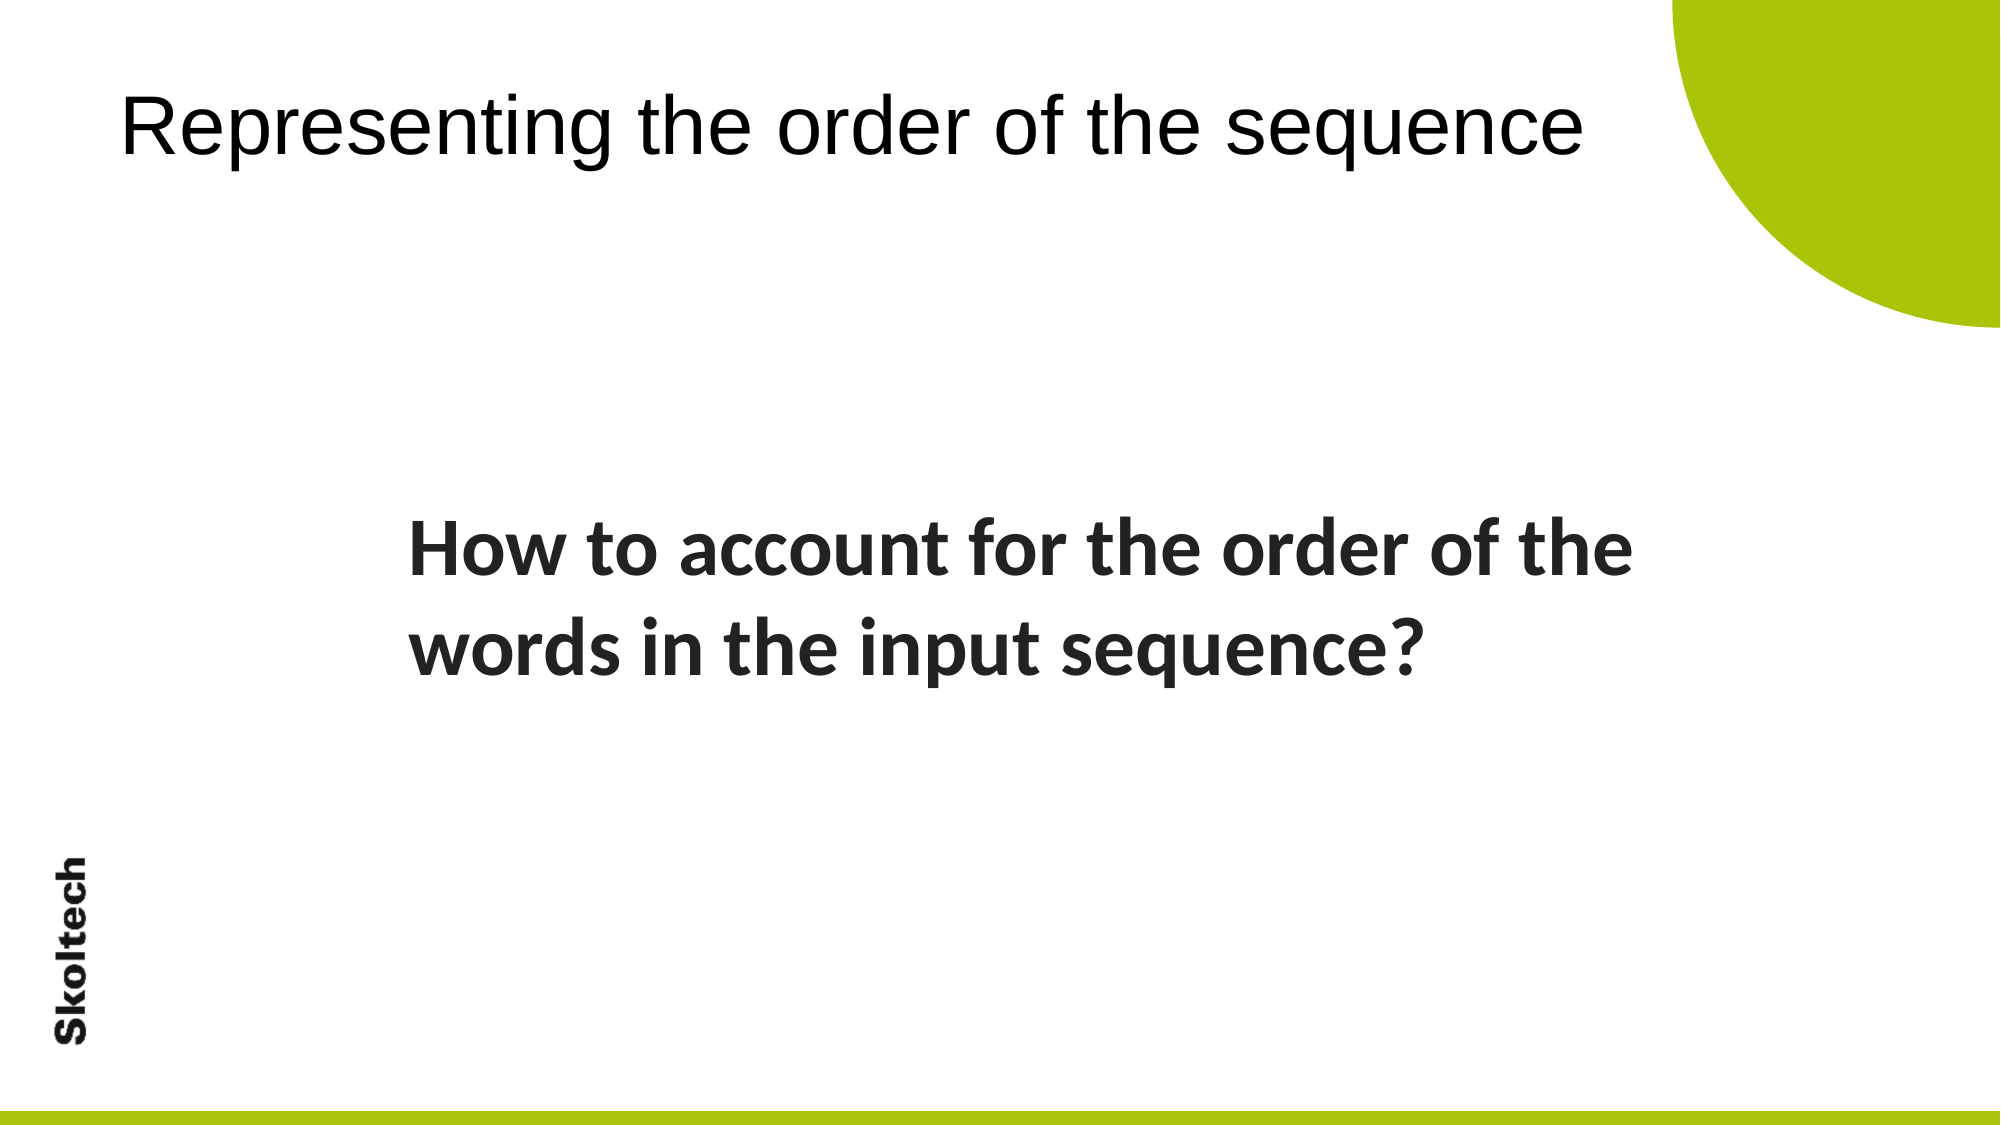

Representing the order of the sequence
How to account for the order of the words in the input sequence?